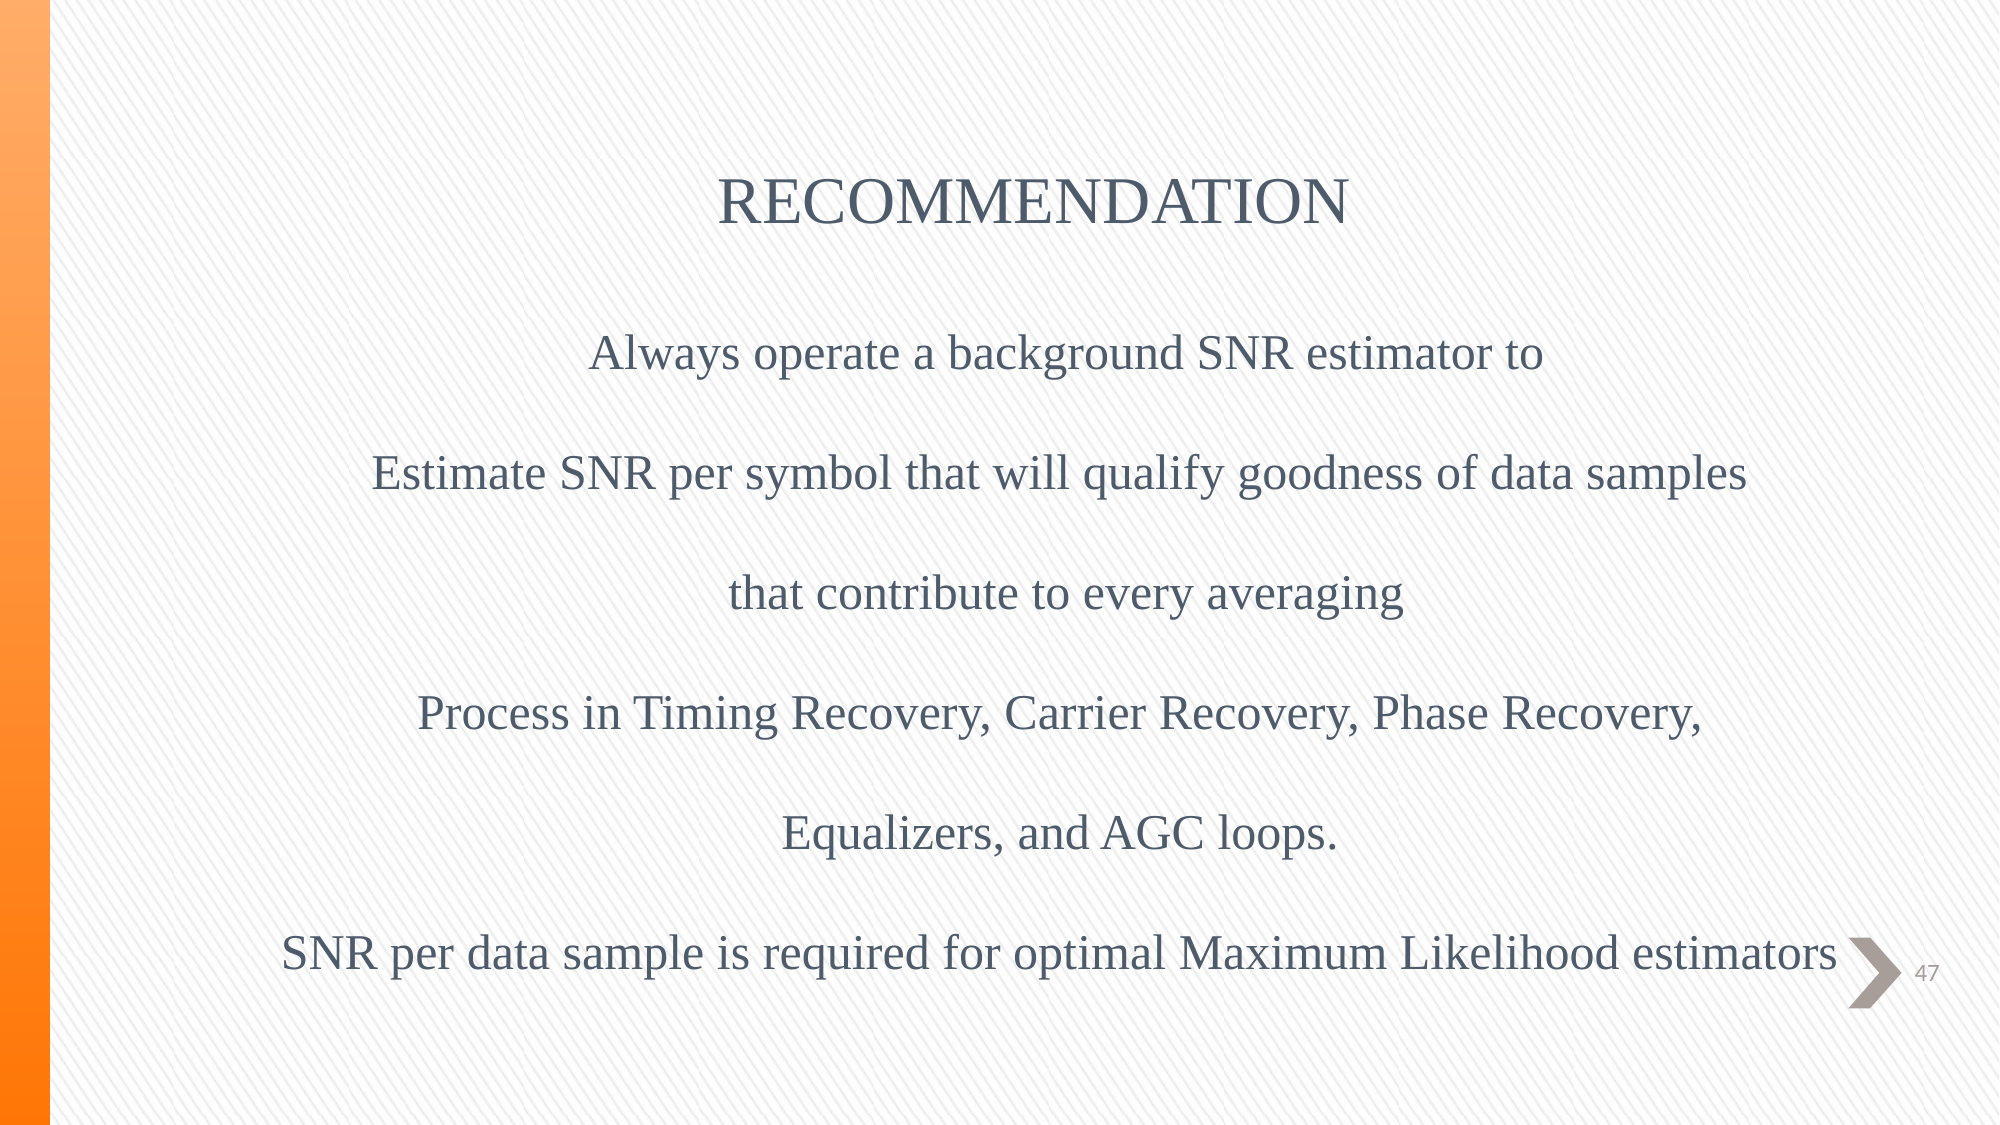

RECOMMENDATION
Always operate a background SNR estimator to

Estimate SNR per symbol that will qualify goodness of data samples

that contribute to every averaging

Process in Timing Recovery, Carrier Recovery, Phase Recovery,

Equalizers, and AGC loops.

SNR per data sample is required for optimal Maximum Likelihood estimators

47